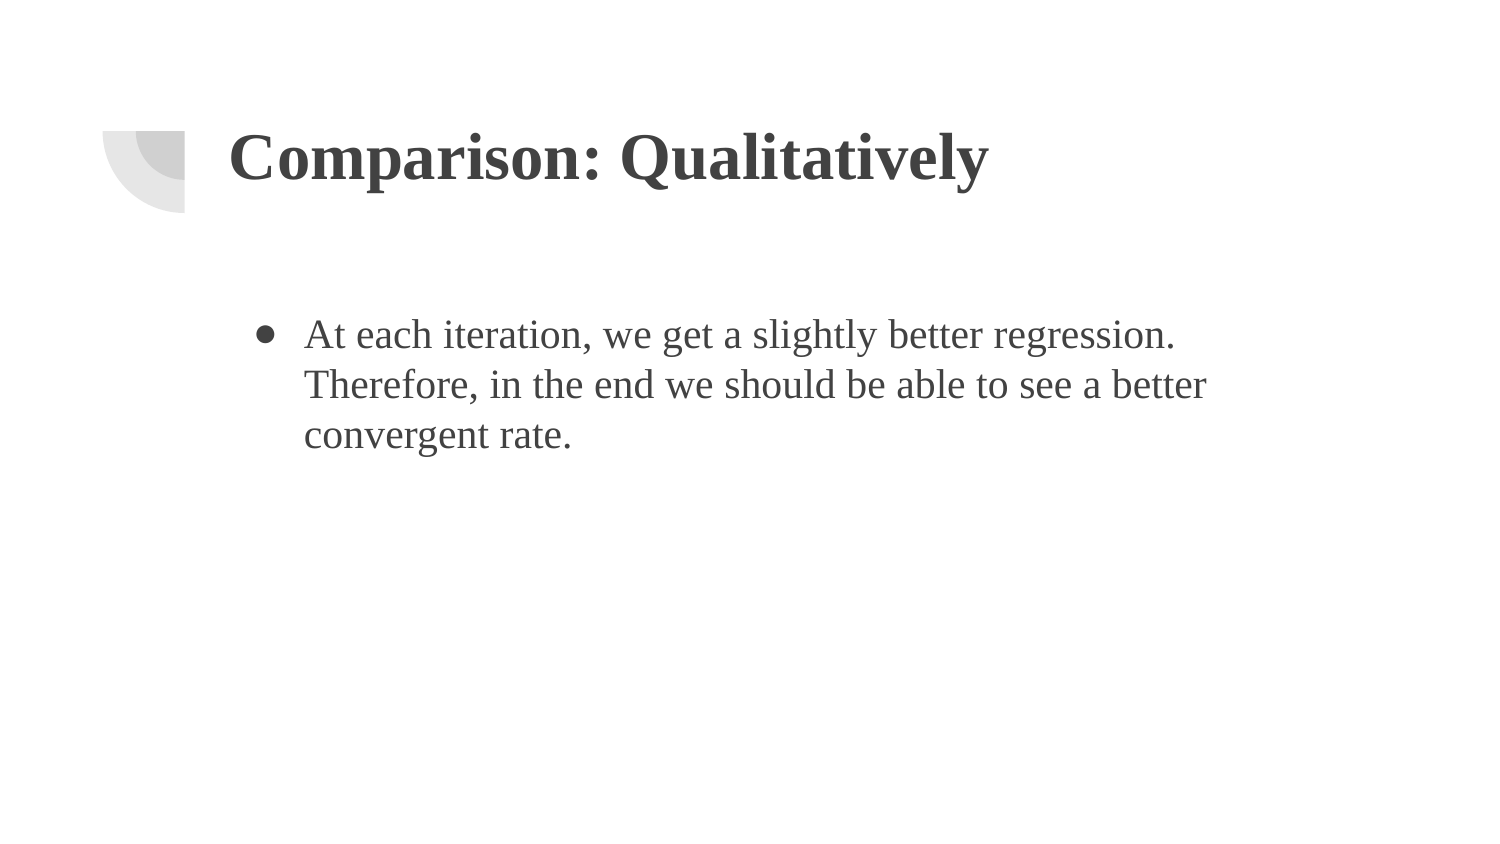

# Comparison: Qualitatively
At each iteration, we get a slightly better regression. Therefore, in the end we should be able to see a better convergent rate.